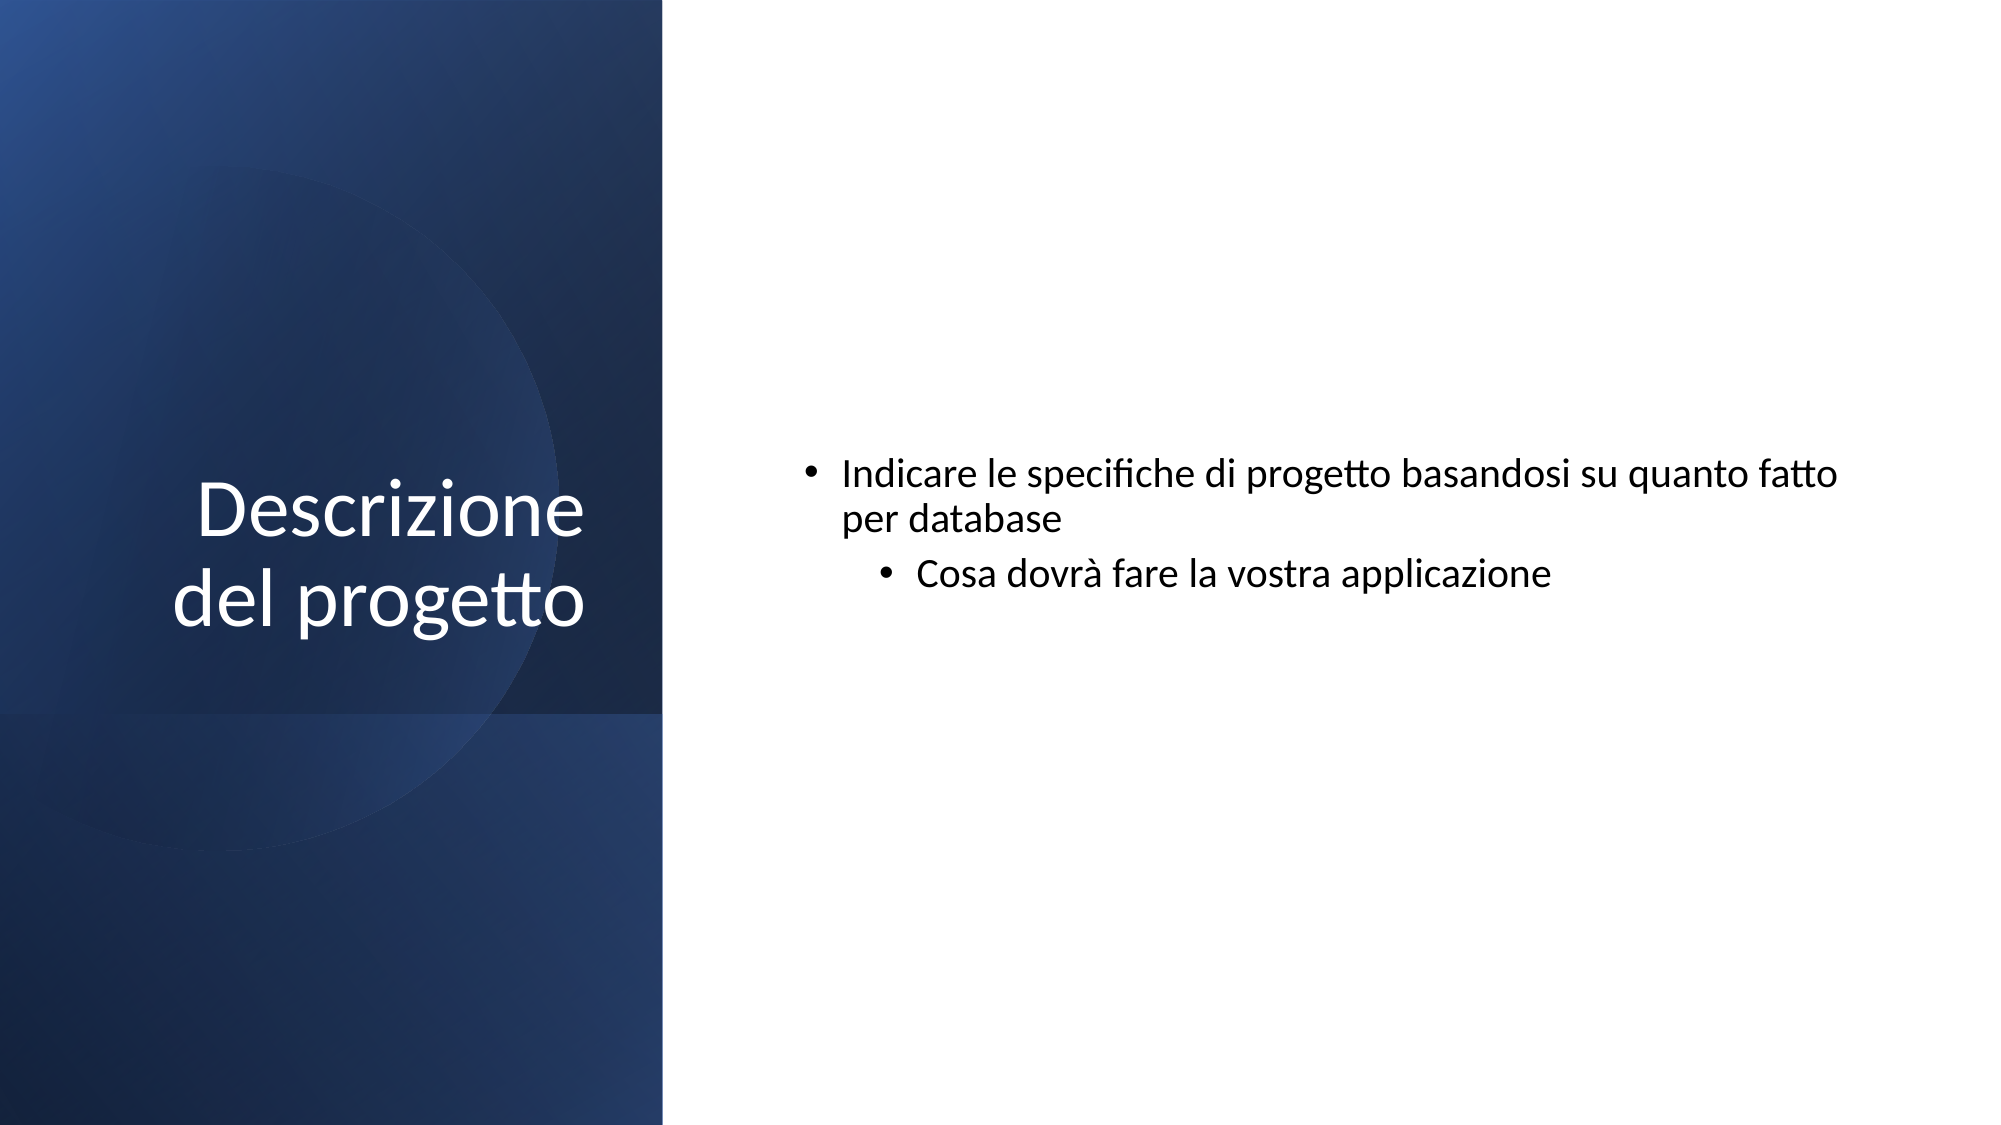

# Descrizione del progetto
Indicare le specifiche di progetto basandosi su quanto fatto per database
Cosa dovrà fare la vostra applicazione